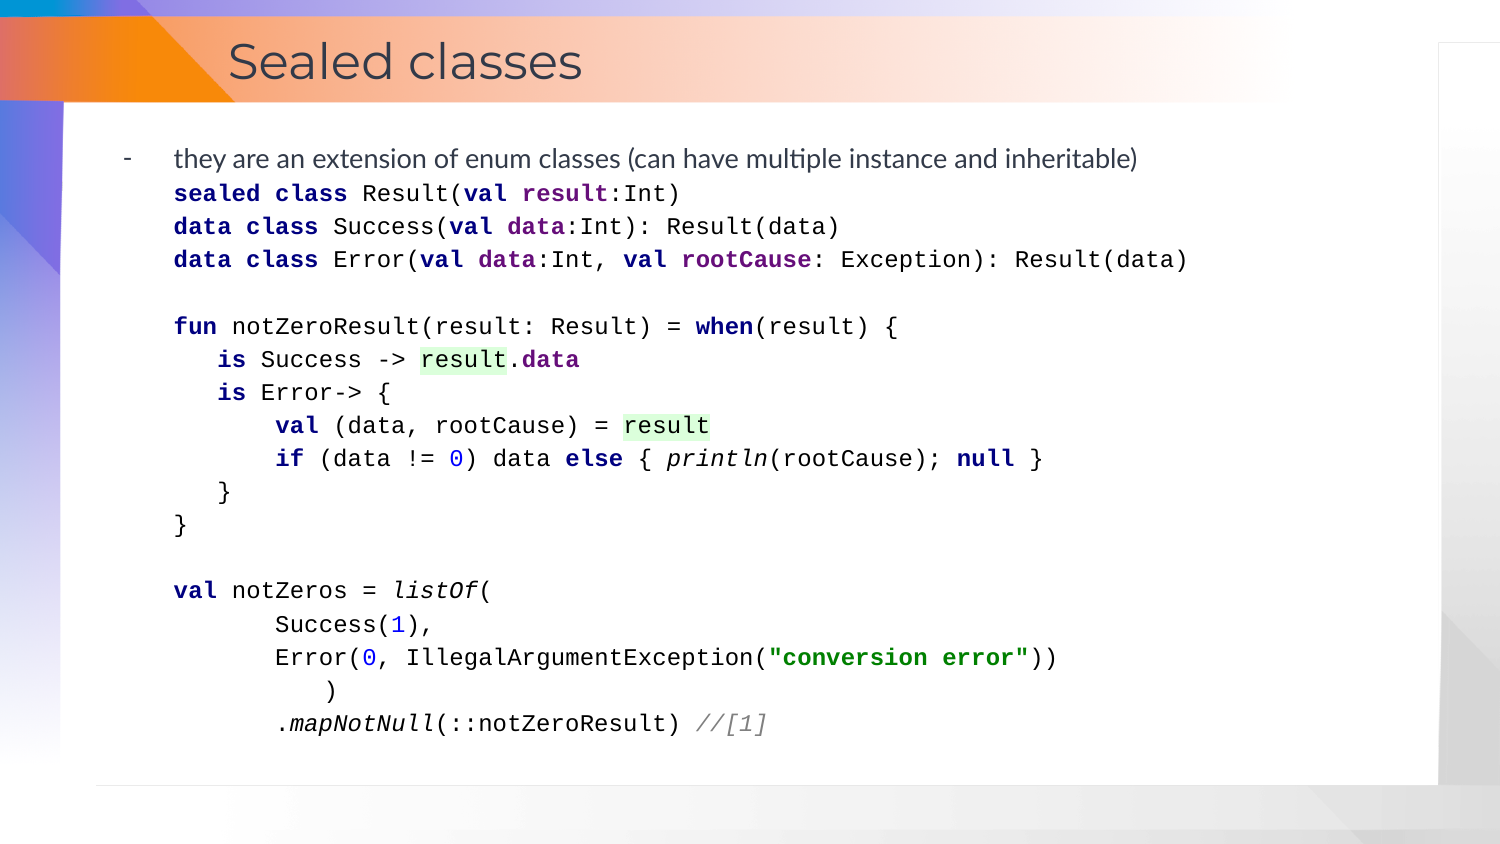

# Sealed classes
they are an extension of enum classes (can have multiple instance and inheritable)
sealed class Result(val result:Int)
data class Success(val data:Int): Result(data)
data class Error(val data:Int, val rootCause: Exception): Result(data)
fun notZeroResult(result: Result) = when(result) {
   is Success -> result.data
   is Error-> {
       val (data, rootCause) = result
       if (data != 0) data else { println(rootCause); null }
   }
}
val notZeros = listOf(
       Success(1),
       Error(0, IllegalArgumentException("conversion error"))
	)
       .mapNotNull(::notZeroResult) //[1]